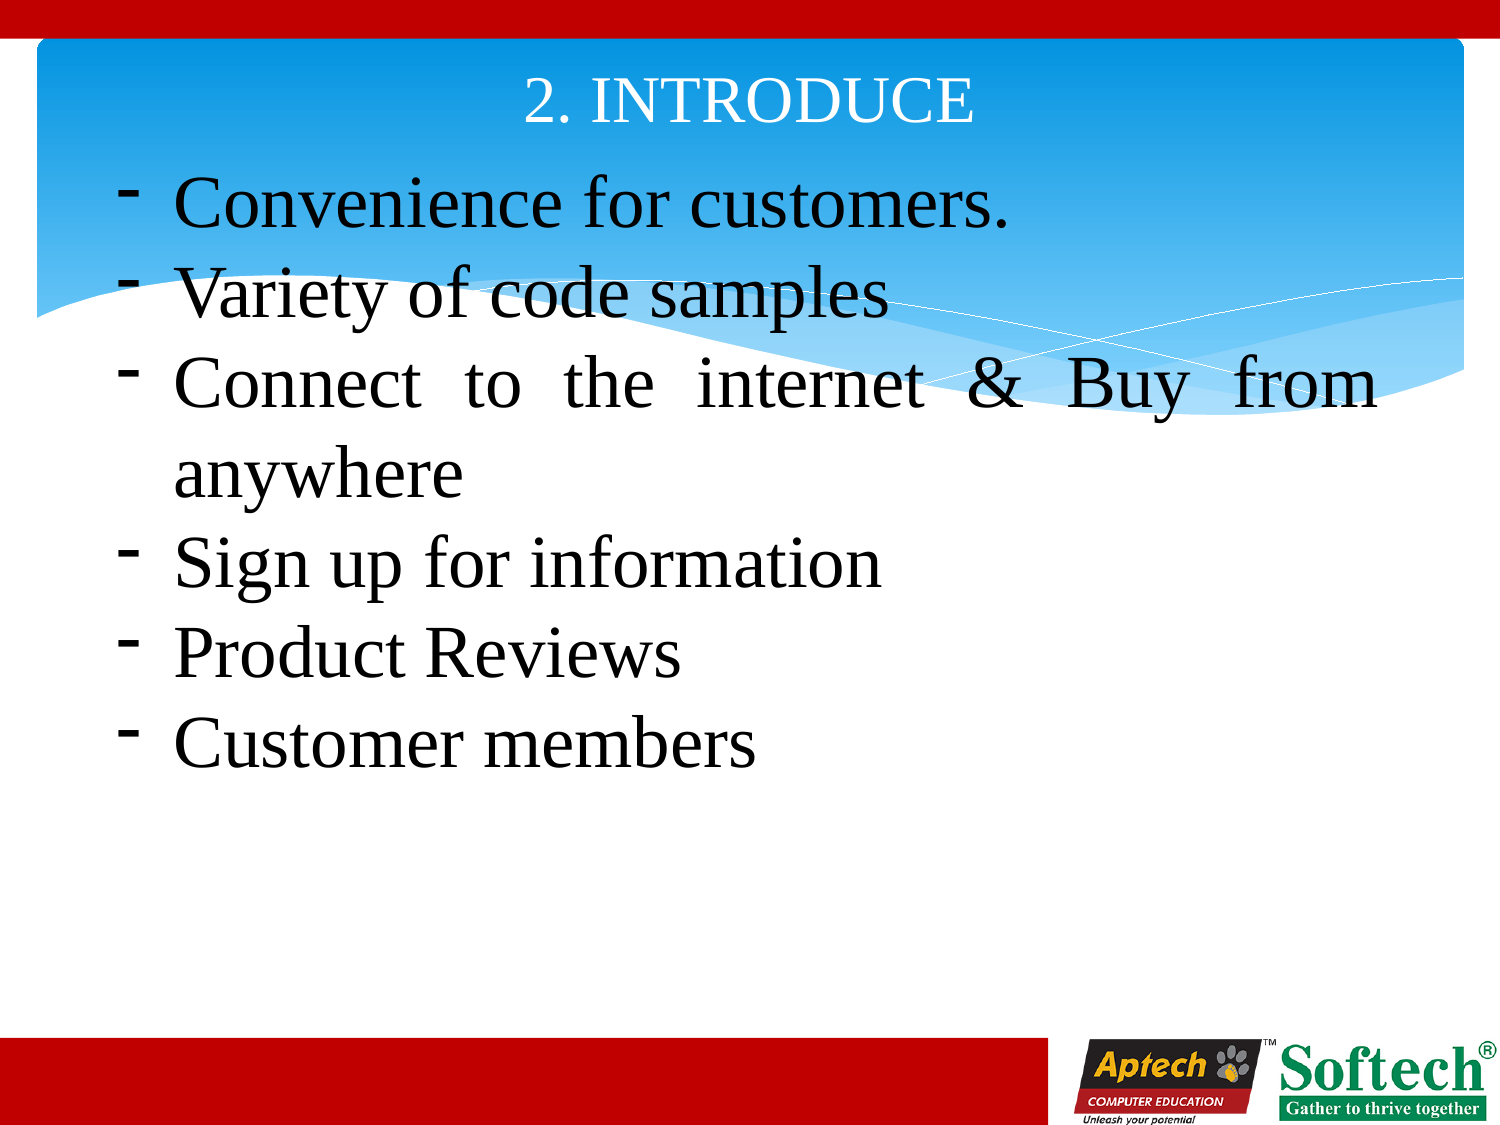

# 2. INTRODUCE
Convenience for customers.
Variety of code samples
Connect to the internet & Buy from anywhere
Sign up for information
Product Reviews
Customer members